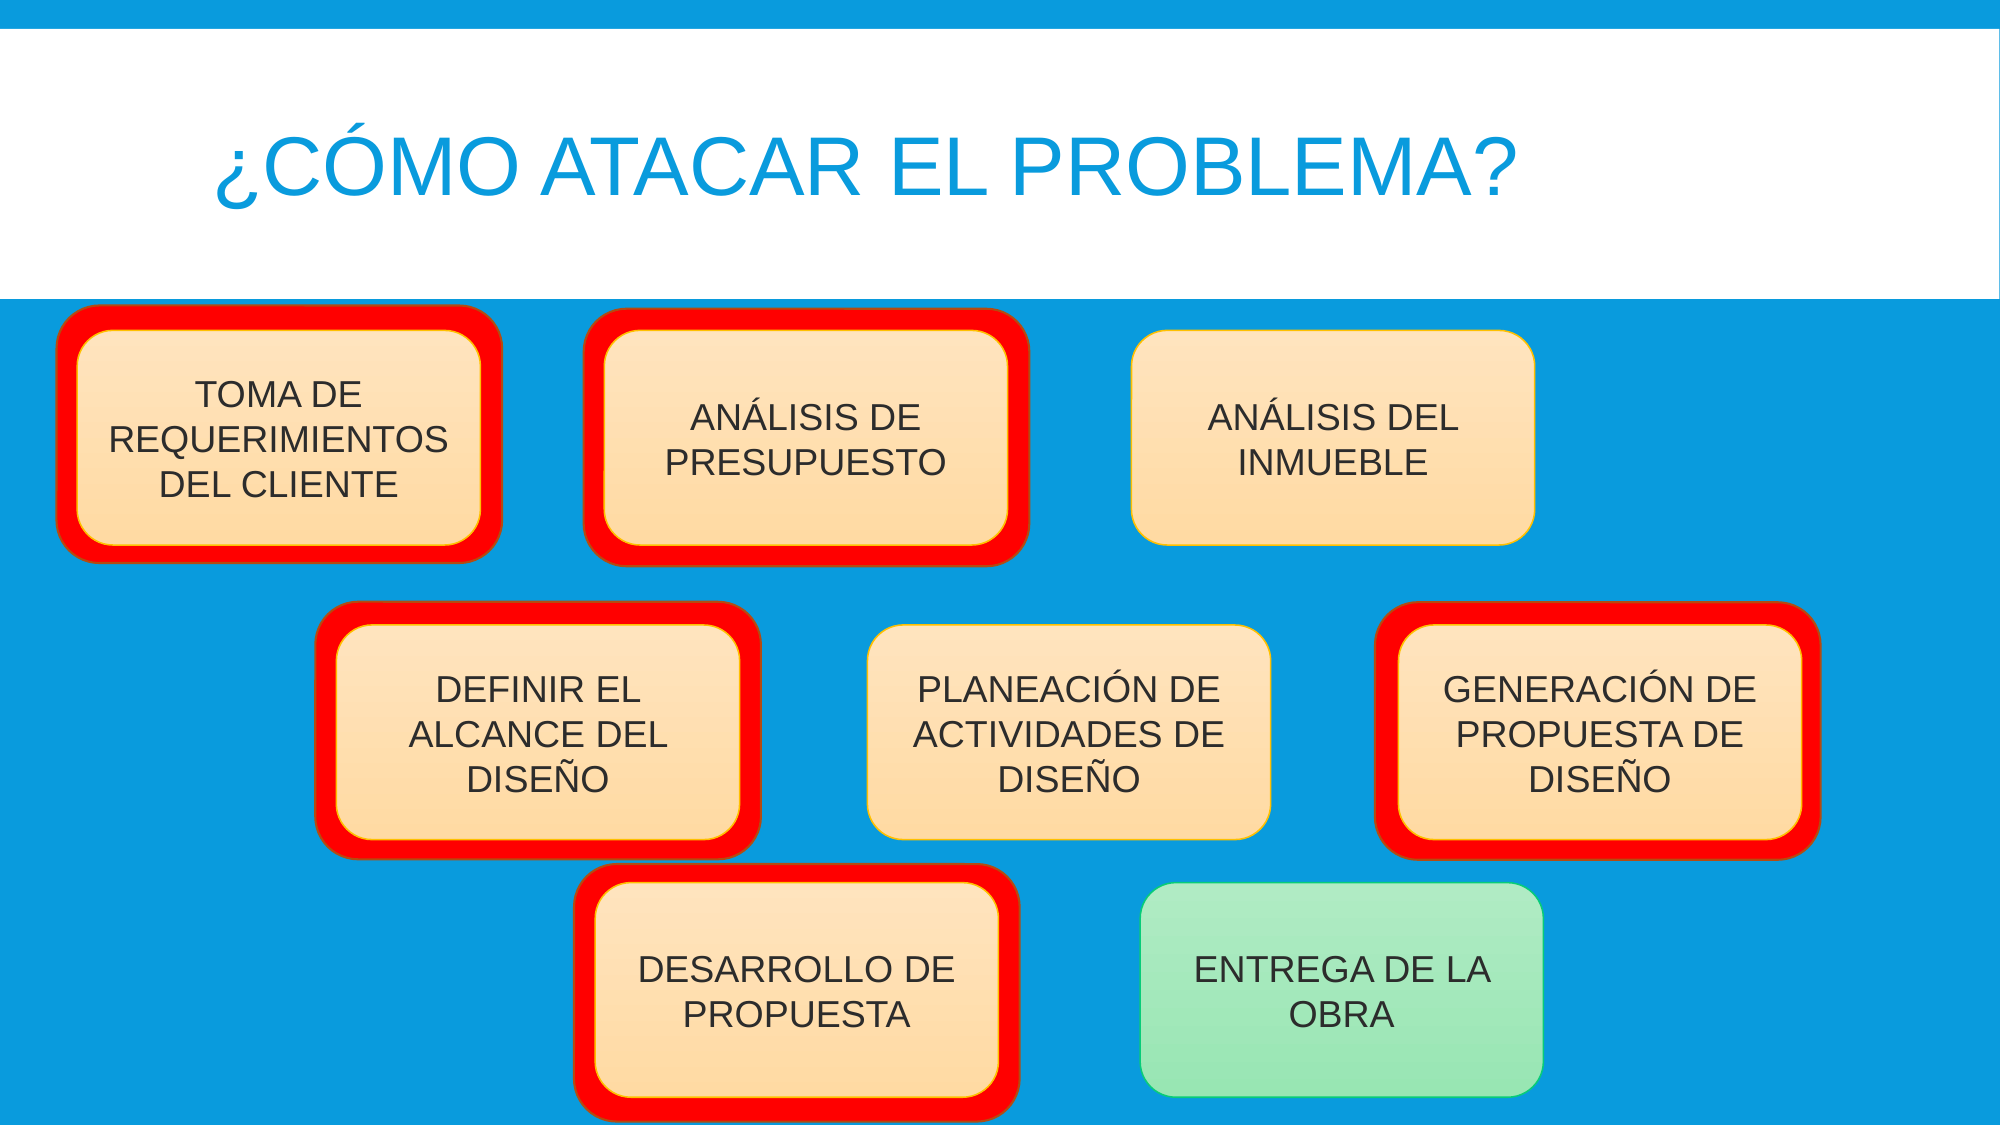

# ¿Cómo atacar el problema?

TOMA DE REQUERIMIENTOS DEL CLIENTE
ANÁLISIS DE PRESUPUESTO
ANÁLISIS DEL INMUEBLE

DEFINIR EL ALCANCE DEL DISEÑO
PLANEACIÓN DE ACTIVIDADES DE DISEÑO
GENERACIÓN DE PROPUESTA DE DISEÑO

DESARROLLO DE PROPUESTA
ENTREGA DE LA OBRA